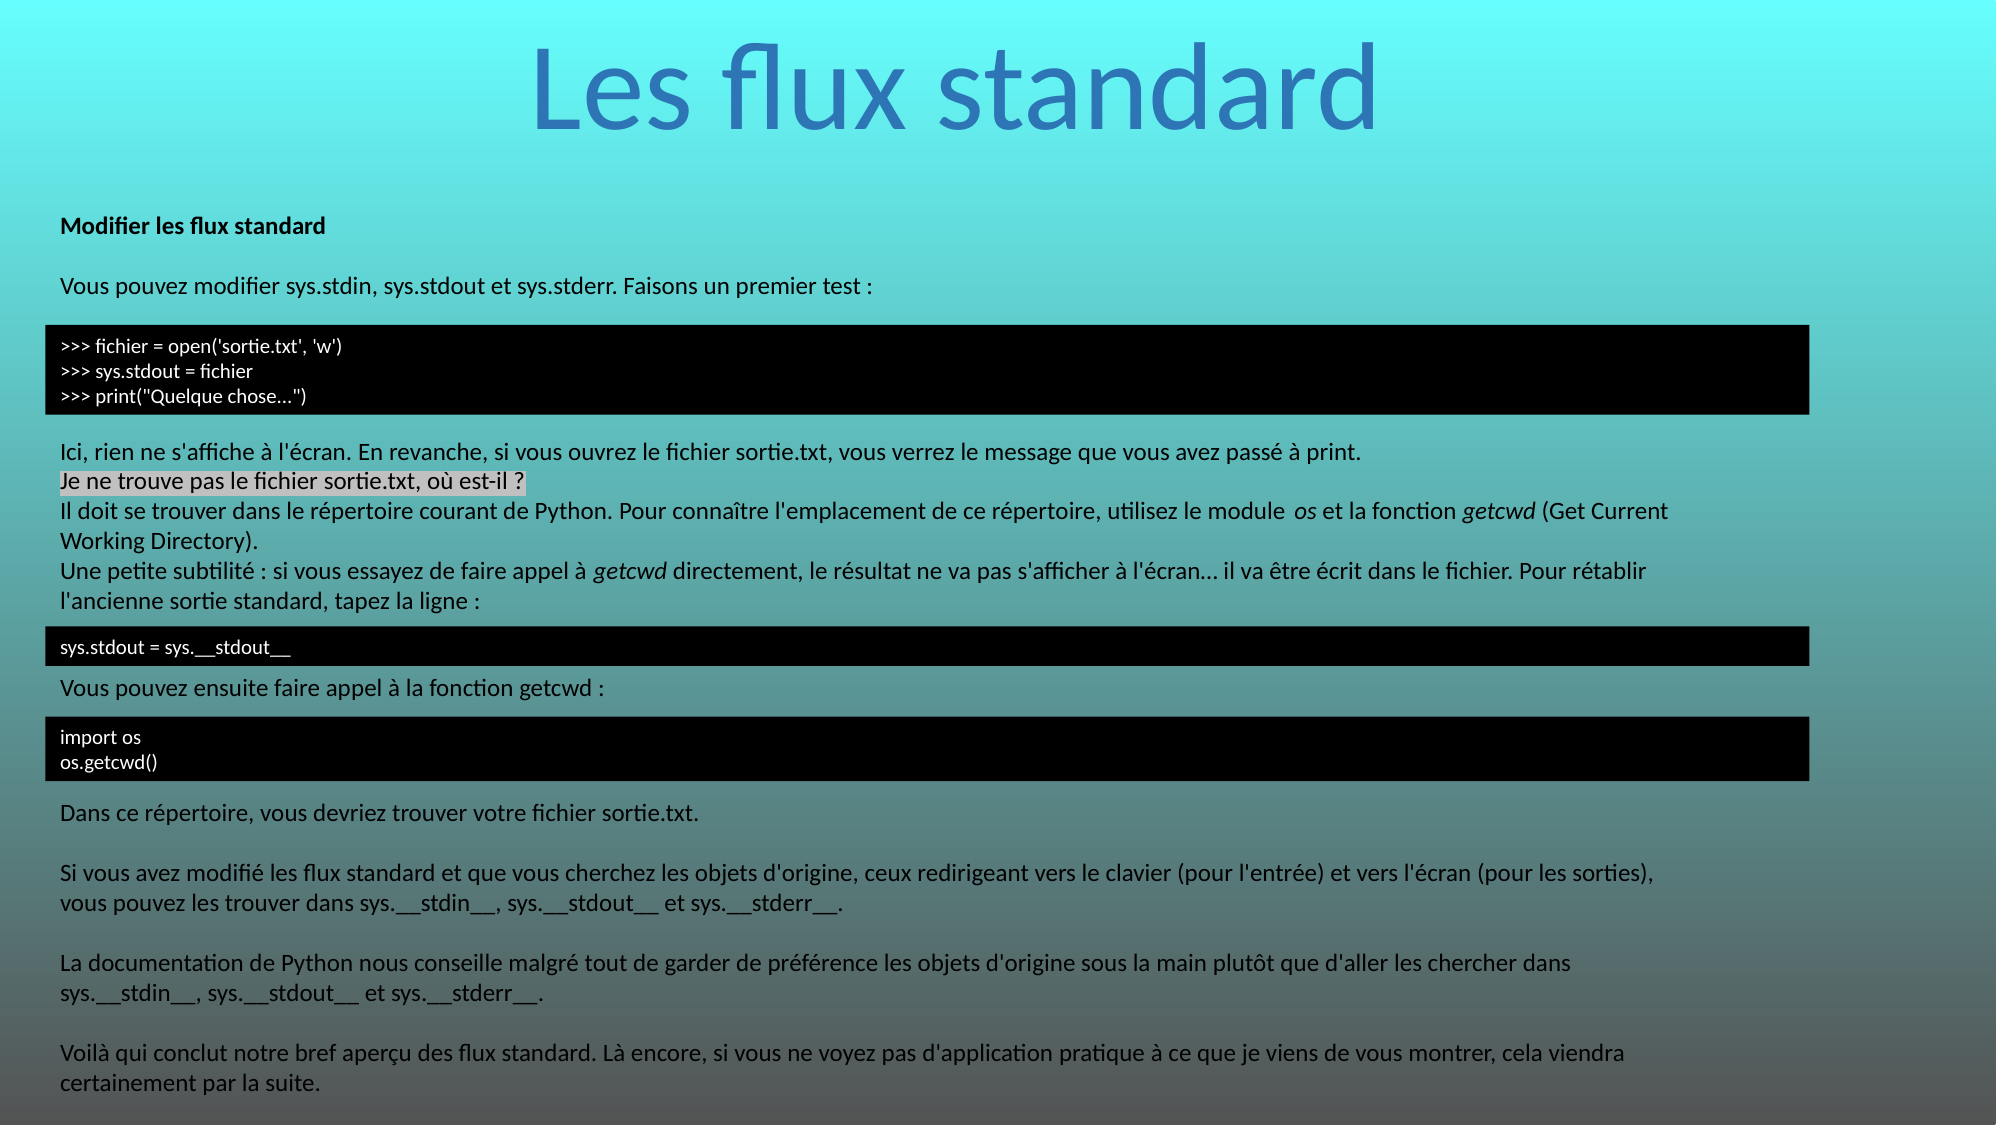

# Les flux standard

Modifier les flux standard

Vous pouvez modifier sys.stdin, sys.stdout et sys.stderr. Faisons un premier test :
>>> fichier = open('sortie.txt', 'w')
>>> sys.stdout = fichier
>>> print("Quelque chose...")
Ici, rien ne s'affiche à l'écran. En revanche, si vous ouvrez le fichier sortie.txt, vous verrez le message que vous avez passé à print.
Je ne trouve pas le fichier sortie.txt, où est-il ?
Il doit se trouver dans le répertoire courant de Python. Pour connaître l'emplacement de ce répertoire, utilisez le module os et la fonction getcwd (Get Current Working Directory).
Une petite subtilité : si vous essayez de faire appel à getcwd directement, le résultat ne va pas s'afficher à l'écran… il va être écrit dans le fichier. Pour rétablir l'ancienne sortie standard, tapez la ligne :
sys.stdout = sys.__stdout__
Vous pouvez ensuite faire appel à la fonction getcwd :
import os
os.getcwd()
Dans ce répertoire, vous devriez trouver votre fichier sortie.txt.

Si vous avez modifié les flux standard et que vous cherchez les objets d'origine, ceux redirigeant vers le clavier (pour l'entrée) et vers l'écran (pour les sorties), vous pouvez les trouver dans sys.__stdin__, sys.__stdout__ et sys.__stderr__.

La documentation de Python nous conseille malgré tout de garder de préférence les objets d'origine sous la main plutôt que d'aller les chercher dans sys.__stdin__, sys.__stdout__ et sys.__stderr__.

Voilà qui conclut notre bref aperçu des flux standard. Là encore, si vous ne voyez pas d'application pratique à ce que je viens de vous montrer, cela viendra certainement par la suite.

455